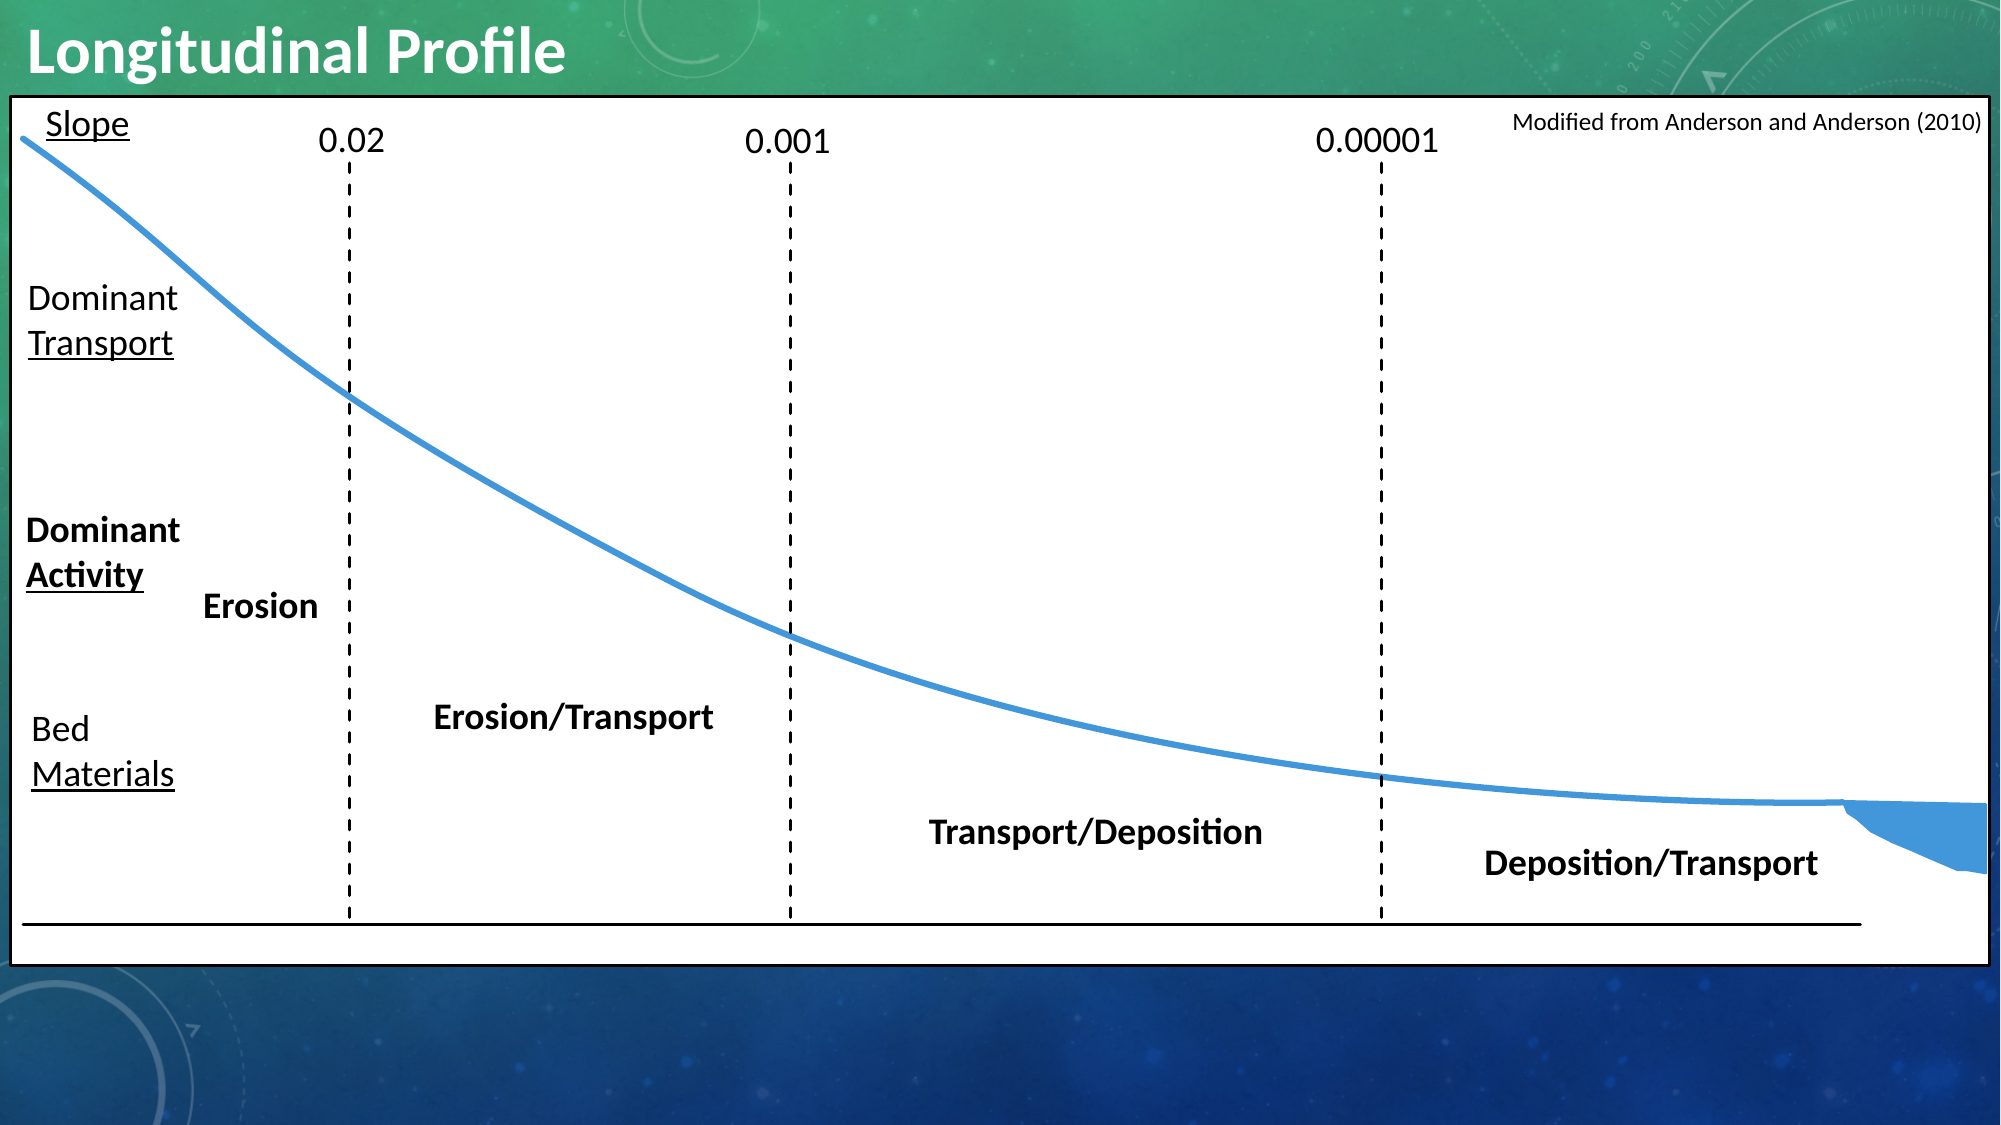

Longitudinal Profile
Slope
Boulders
Modified from Anderson and Anderson (2010)
0.02
0.00001
0.001

Dominant
Transport
Dominant
Activity
Erosion
Erosion/Transport
Bed
Materials
Transport/Deposition

Deposition/Transport